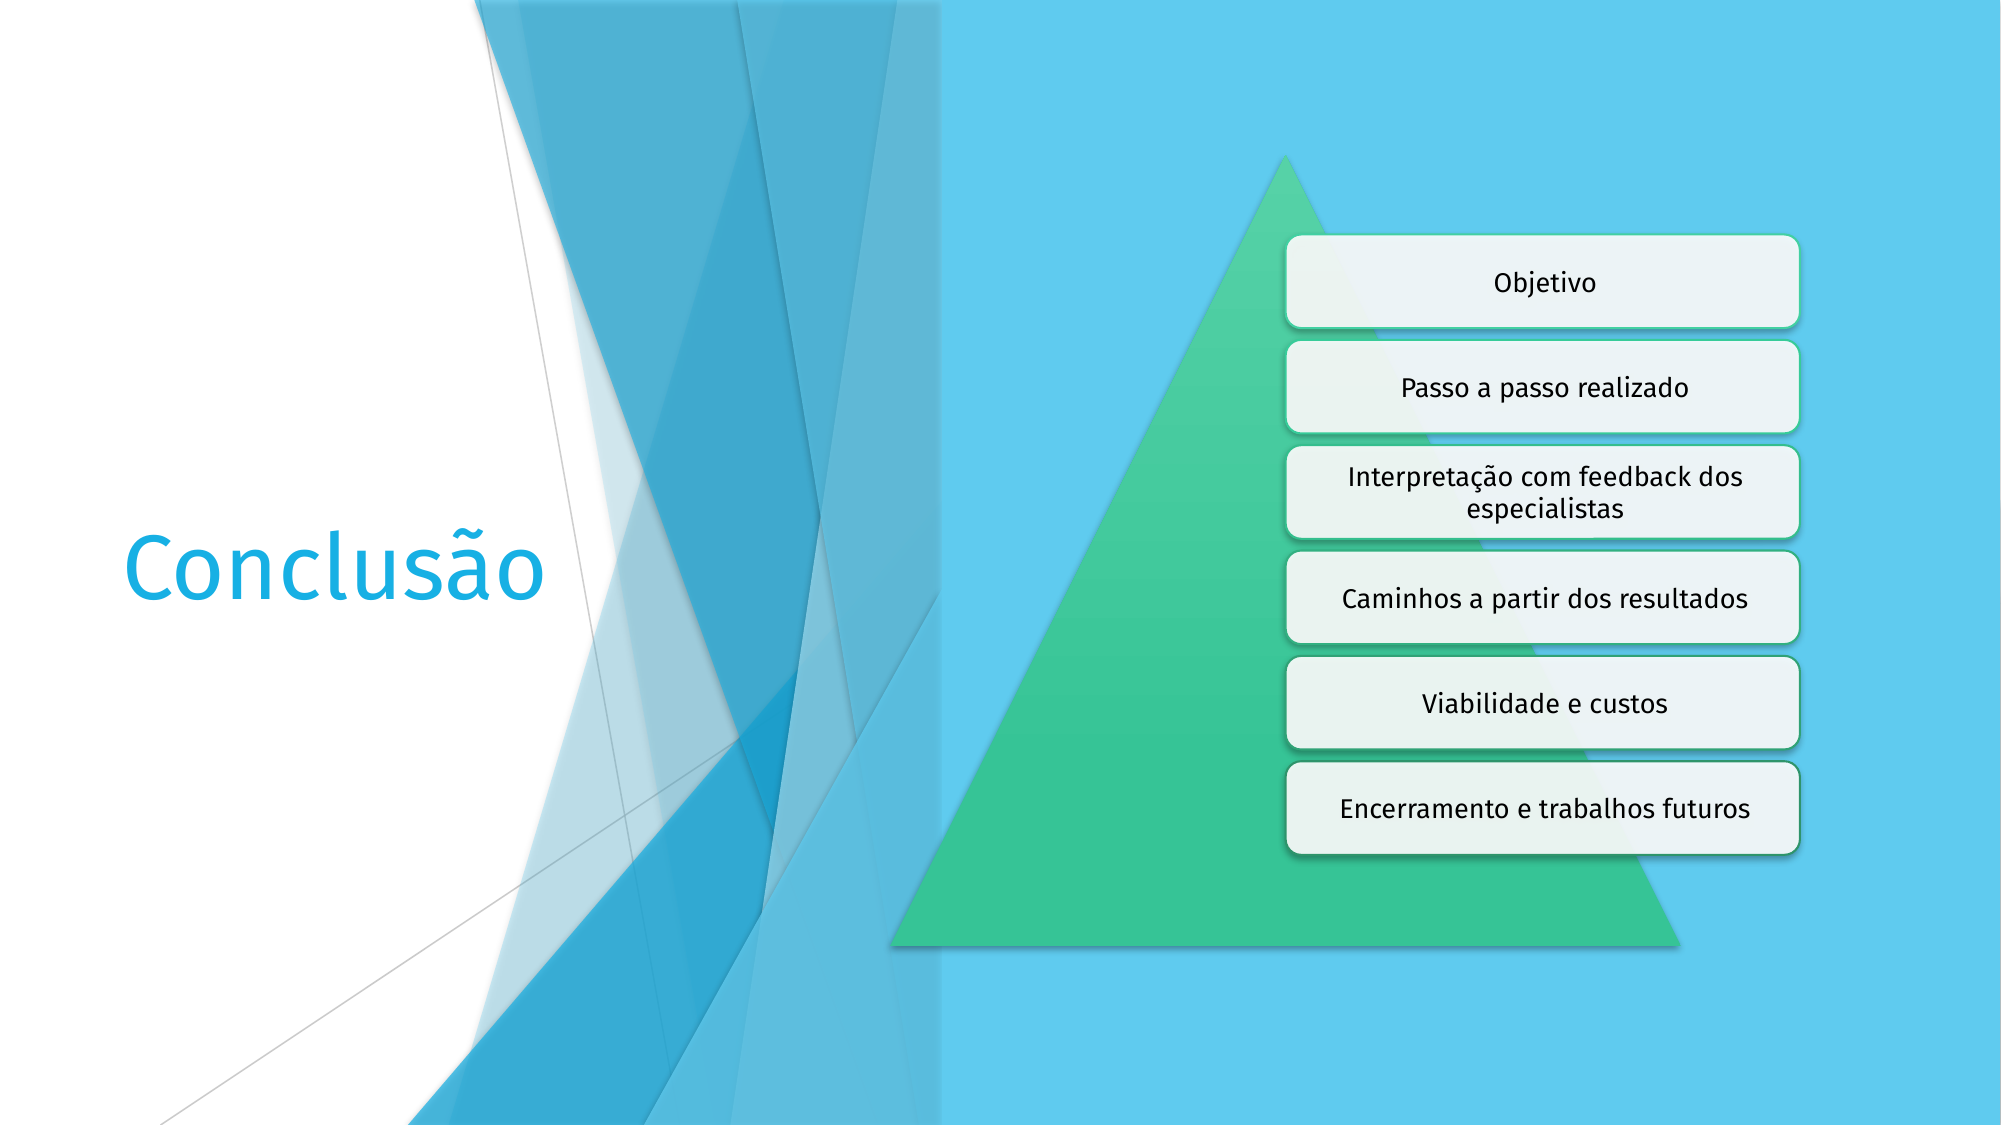

Objetivo
Passo a passo realizado
Interpretação com feedback dos especialistas
Caminhos a partir dos resultados
Viabilidade e custos
Encerramento e trabalhos futuros
# Conclusão